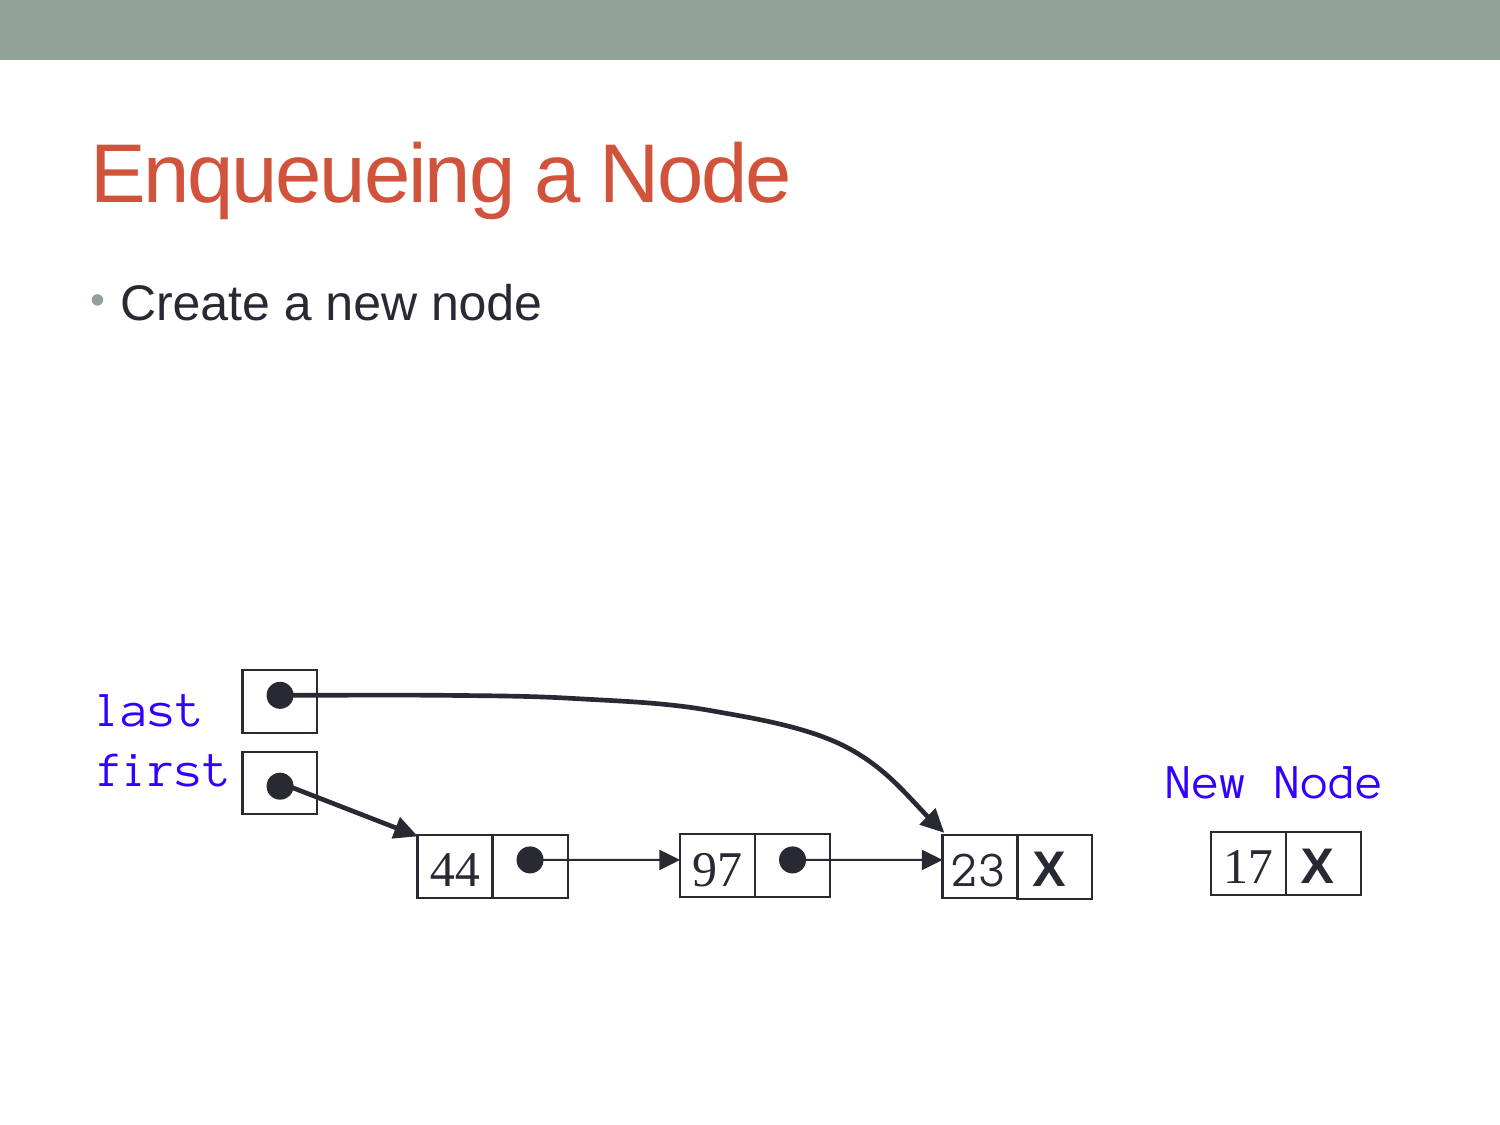

# Enqueueing a Node
Create a new node

last
first

X
44

97
23

New Node
17
X